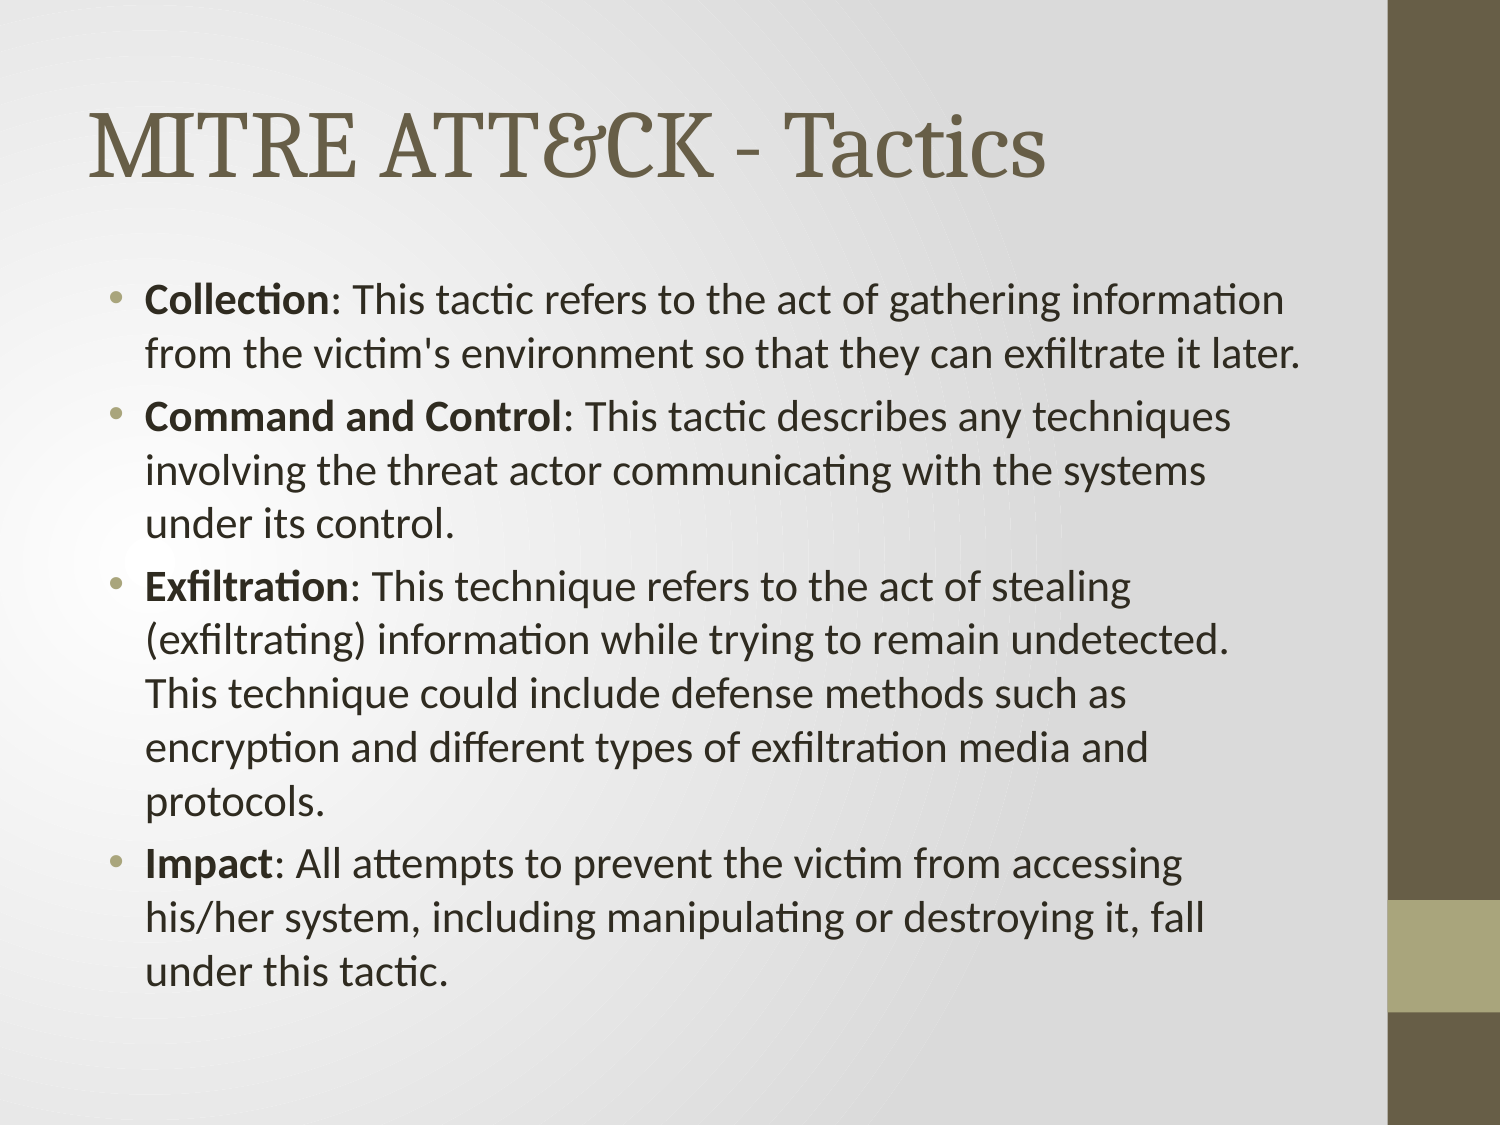

# MITRE ATT&CK - Tactics
Collection: This tactic refers to the act of gathering information from the victim's environment so that they can exfiltrate it later.
Command and Control: This tactic describes any techniques involving the threat actor communicating with the systems under its control.
Exfiltration: This technique refers to the act of stealing (exfiltrating) information while trying to remain undetected. This technique could include defense methods such as encryption and different types of exfiltration media and protocols.
Impact: All attempts to prevent the victim from accessing his/her system, including manipulating or destroying it, fall under this tactic.